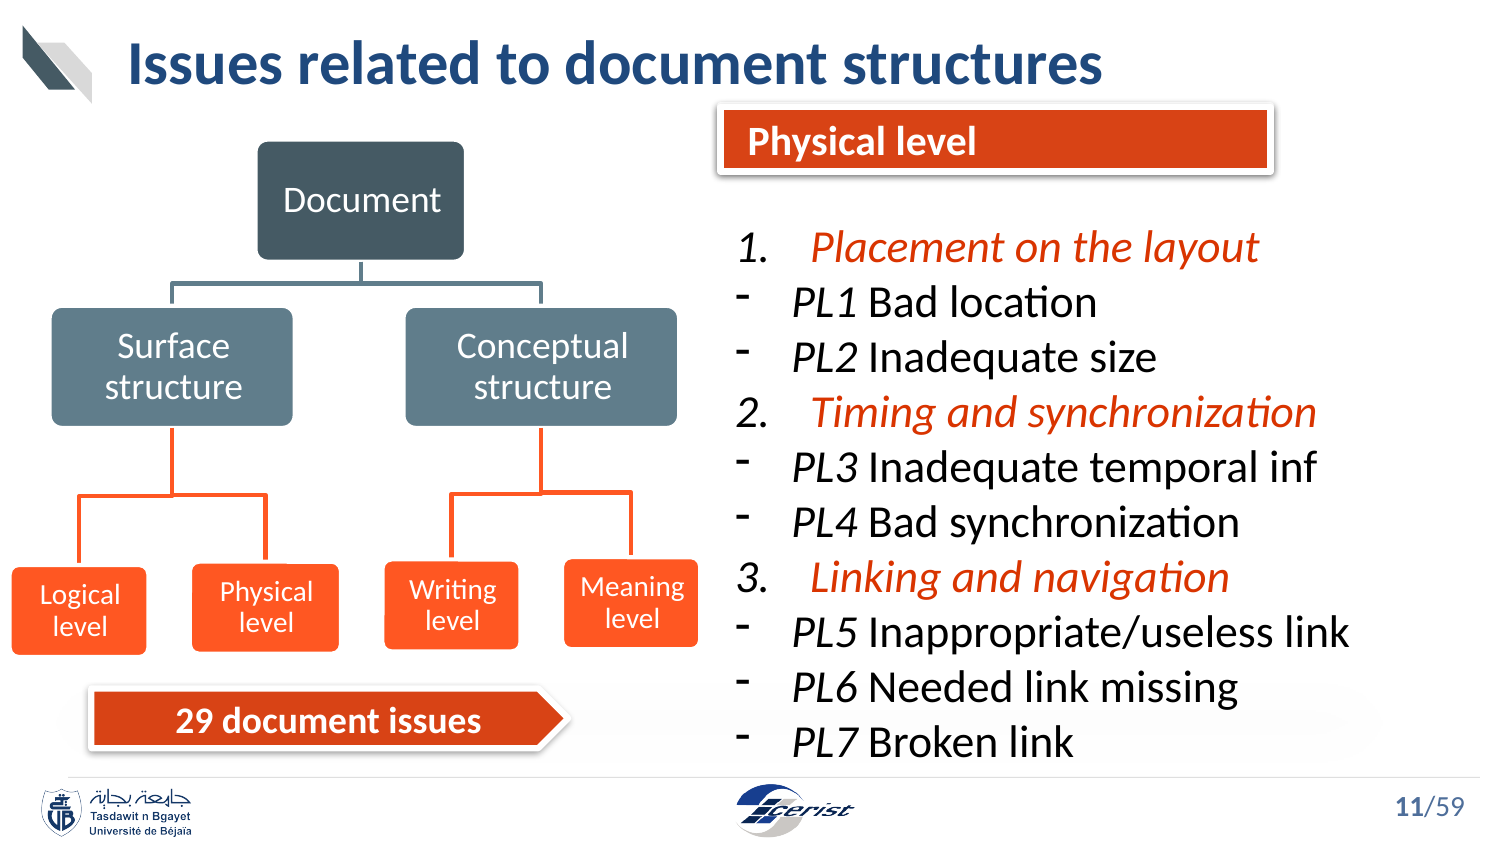

# Issues related to document structures
Logical level
Physical level
Document
Surface structure
Logical level
Physical level
Conceptual structure
Writing level
Meaning level
Placement on the layout
PL1 Bad location
PL2 Inadequate size
Timing and synchronization
PL3 Inadequate temporal inf
PL4 Bad synchronization
Linking and navigation
PL5 Inappropriate/useless link
PL6 Needed link missing
PL7 Broken link
29 document issues
11/59